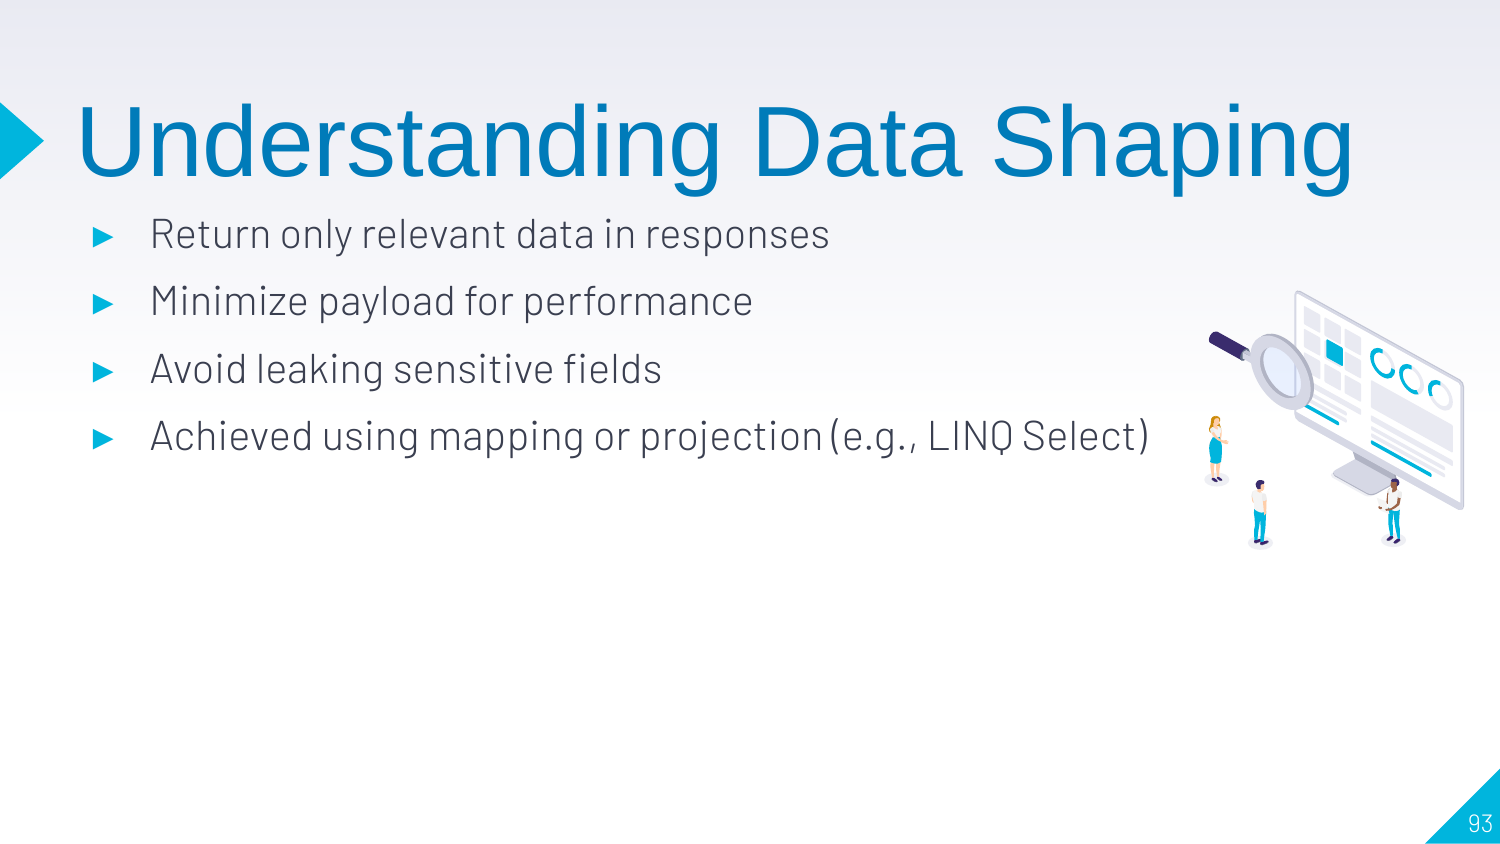

# Understanding Data Shaping
Return only relevant data in responses
Minimize payload for performance
Avoid leaking sensitive fields
Achieved using mapping or projection (e.g., LINQ Select)

93